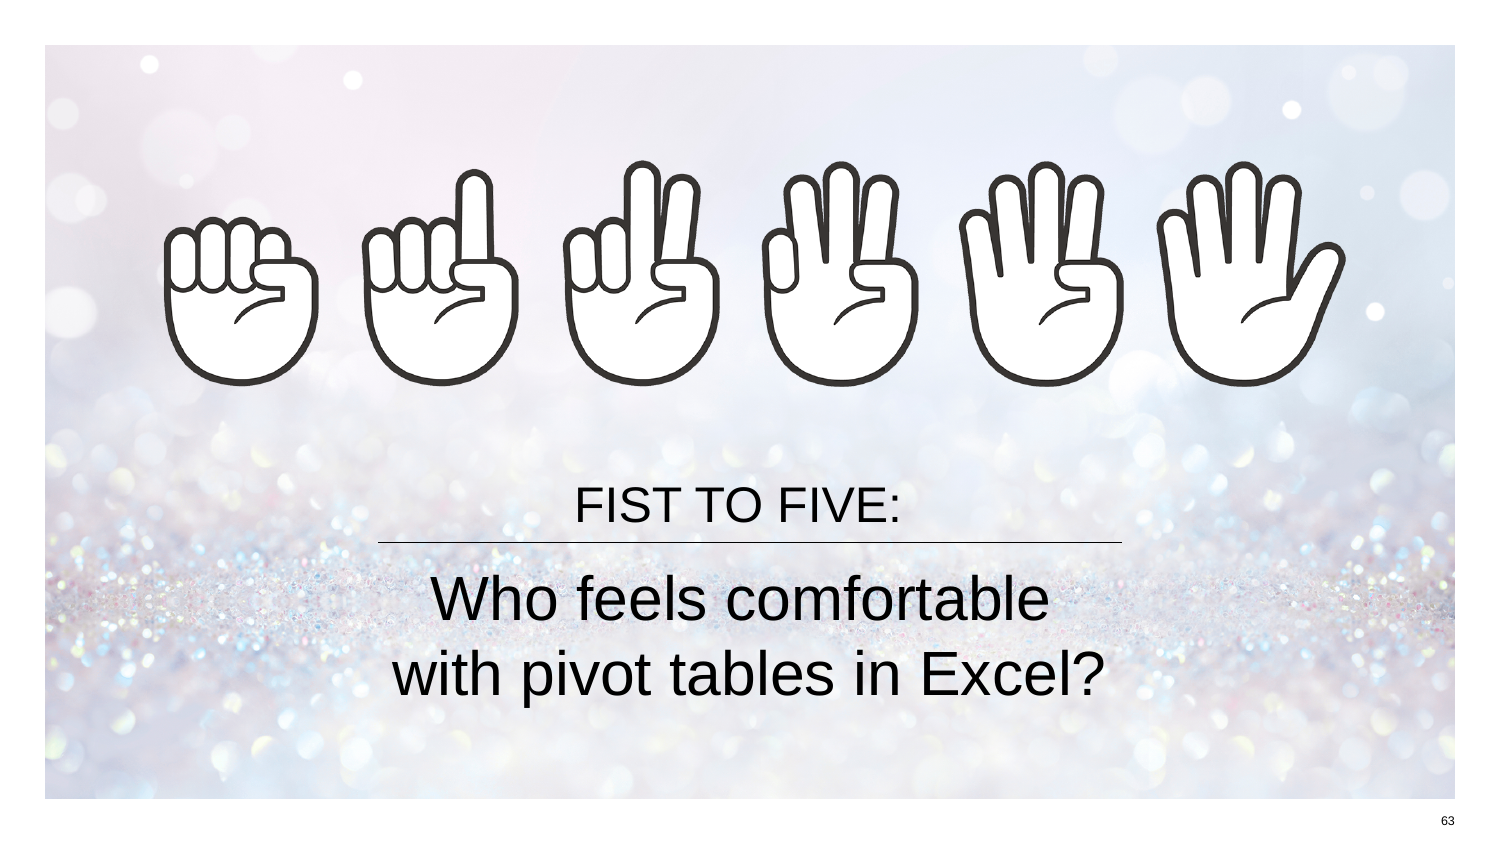

# Who feels comfortable
with pivot tables in Excel?

63